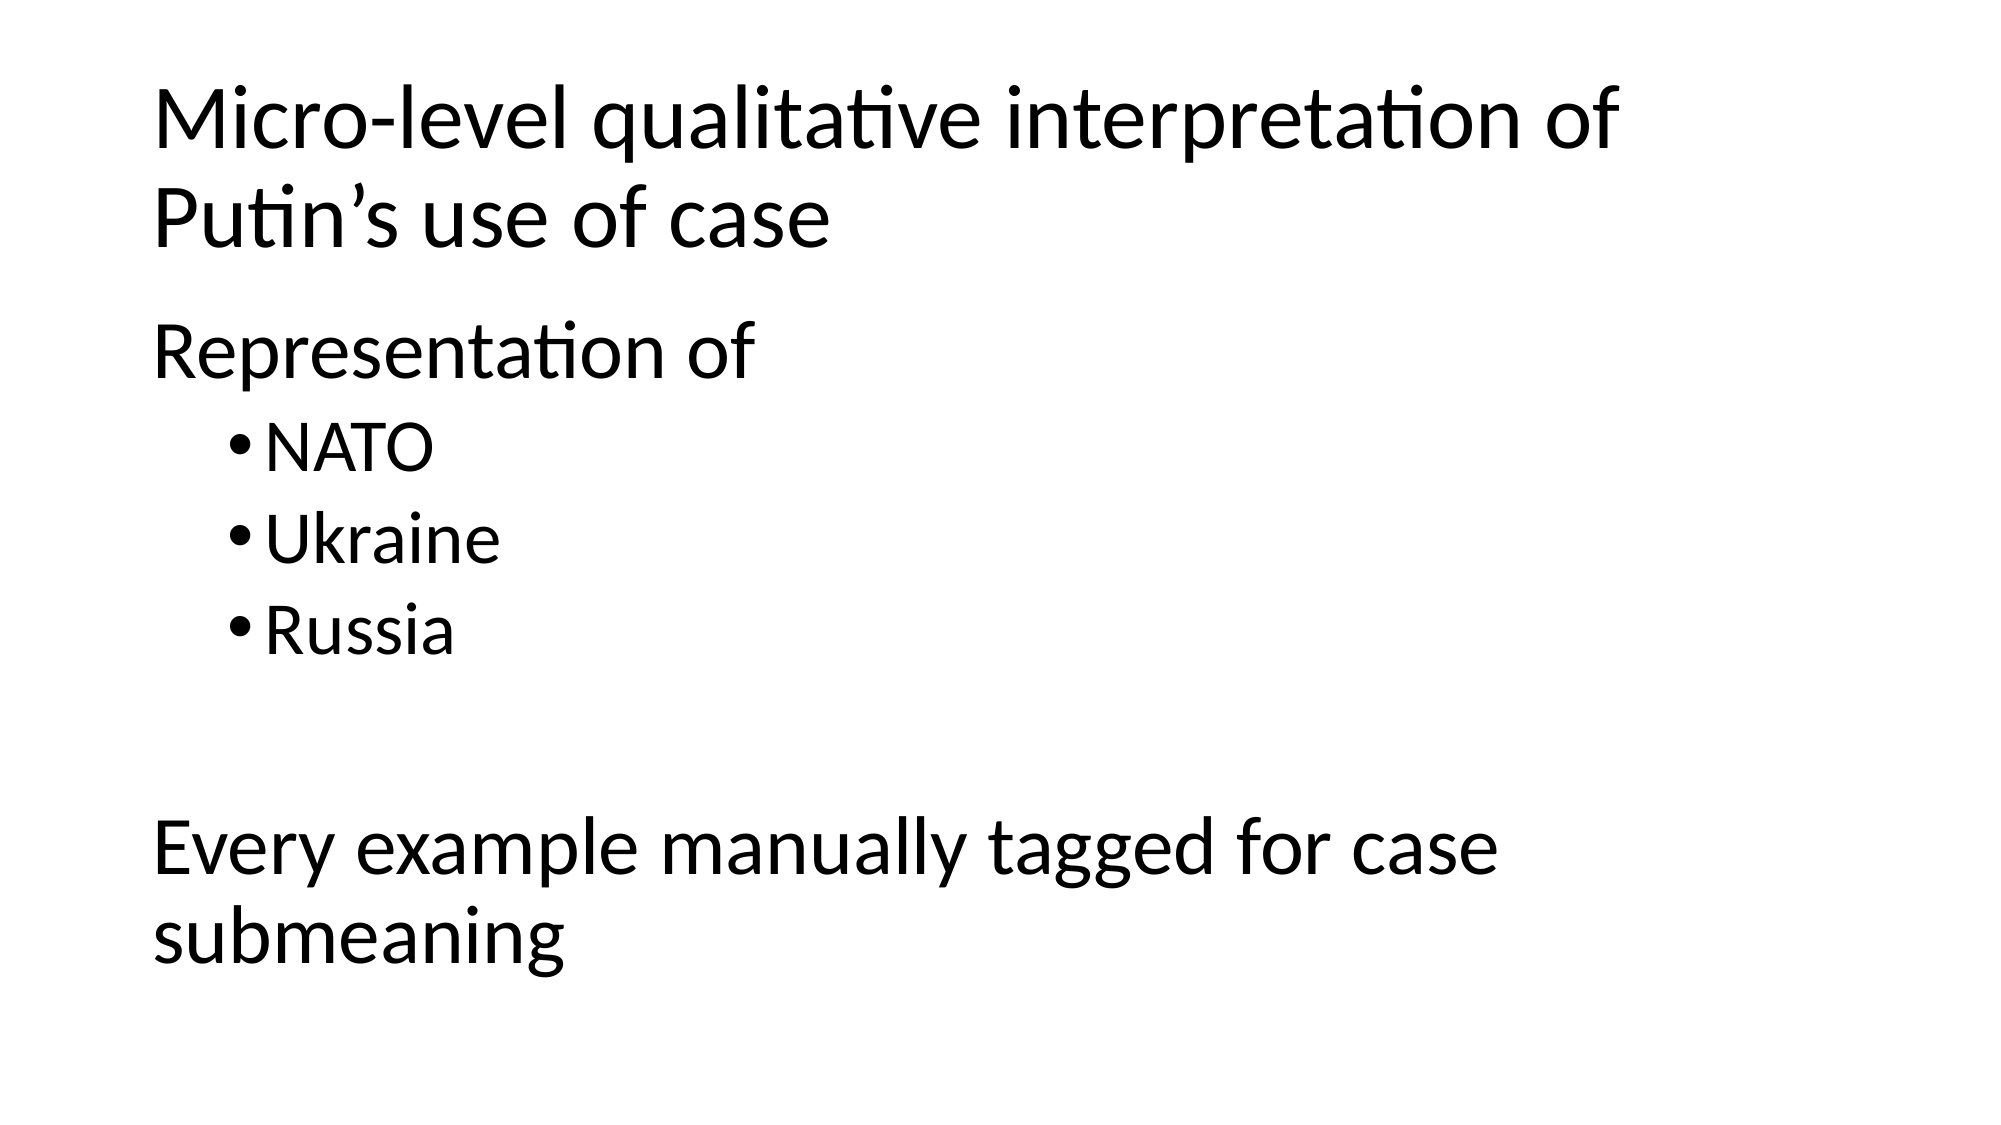

# Micro-level qualitative interpretation of Putin’s use of case
Representation of
NATO
Ukraine
Russia

Every example manually tagged for case submeaning